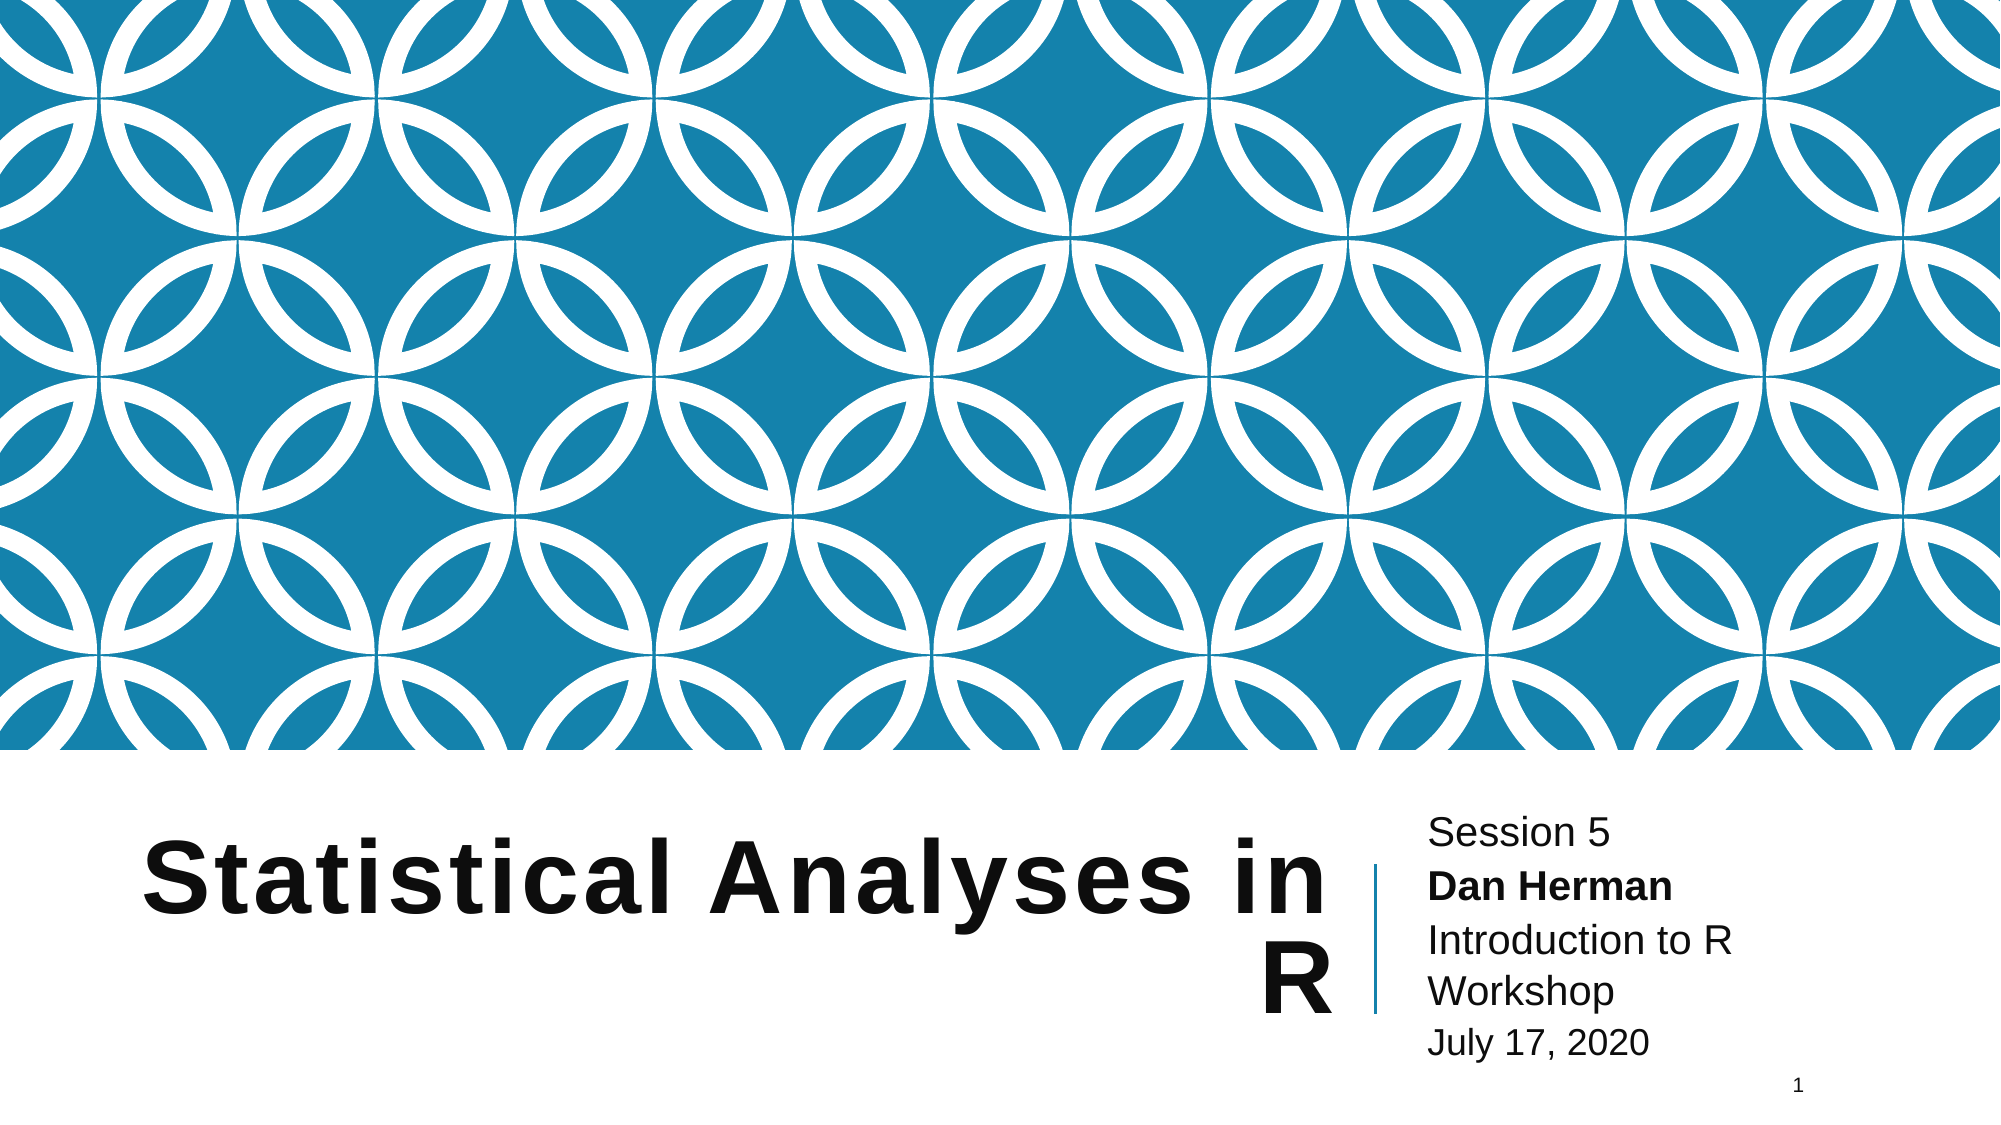

# Statistical Analyses in R
Session 5
Dan Herman
Introduction to R Workshop
July 17, 2020
1